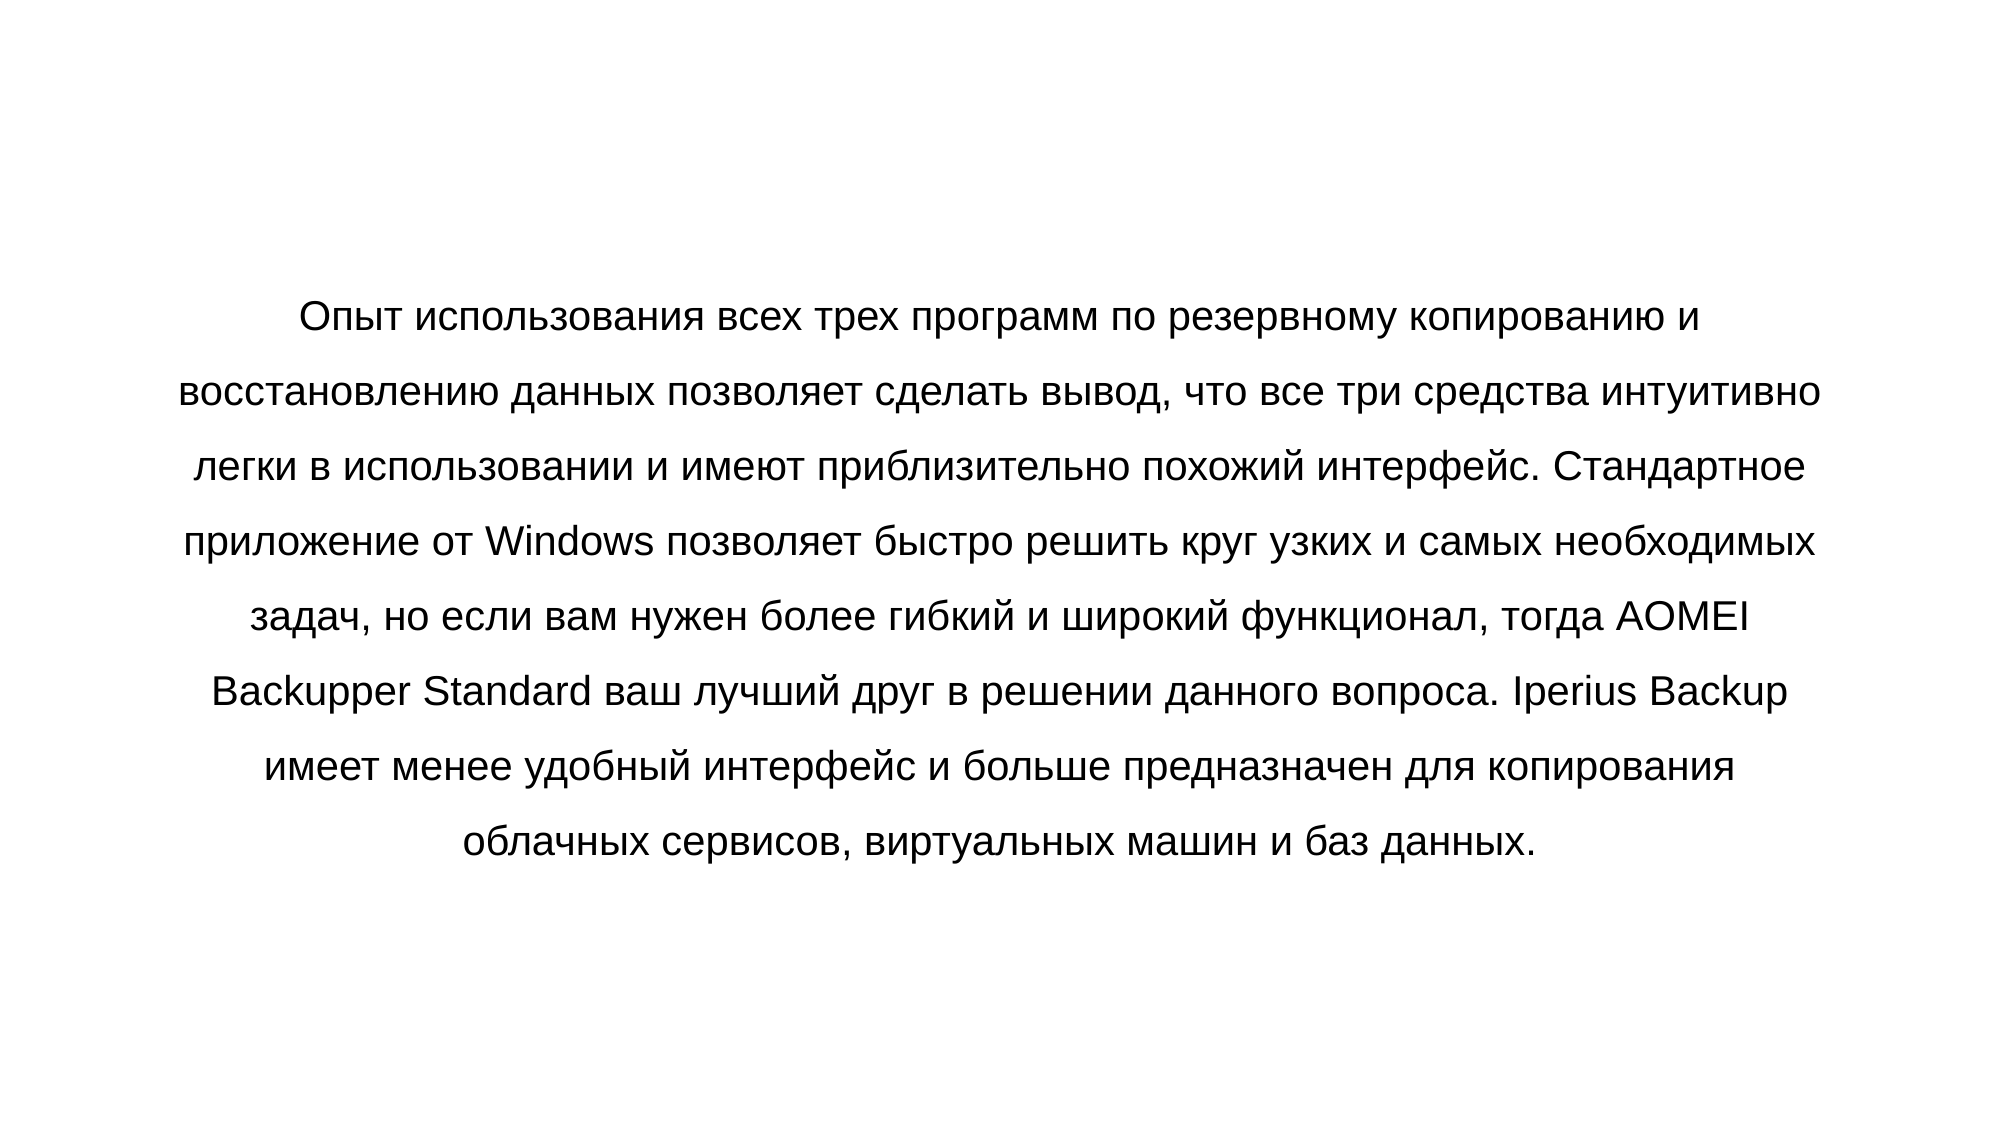

Опыт использования всех трех программ по резервному копированию и восстановлению данных позволяет сделать вывод, что все три средства интуитивно легки в использовании и имеют приблизительно похожий интерфейс. Стандартное приложение от Windows позволяет быстро решить круг узких и самых необходимых задач, но если вам нужен более гибкий и широкий функционал, тогда AOMEI Backupper Standard ваш лучший друг в решении данного вопроса. Iperius Backup имеет менее удобный интерфейс и больше предназначен для копирования облачных сервисов, виртуальных машин и баз данных.